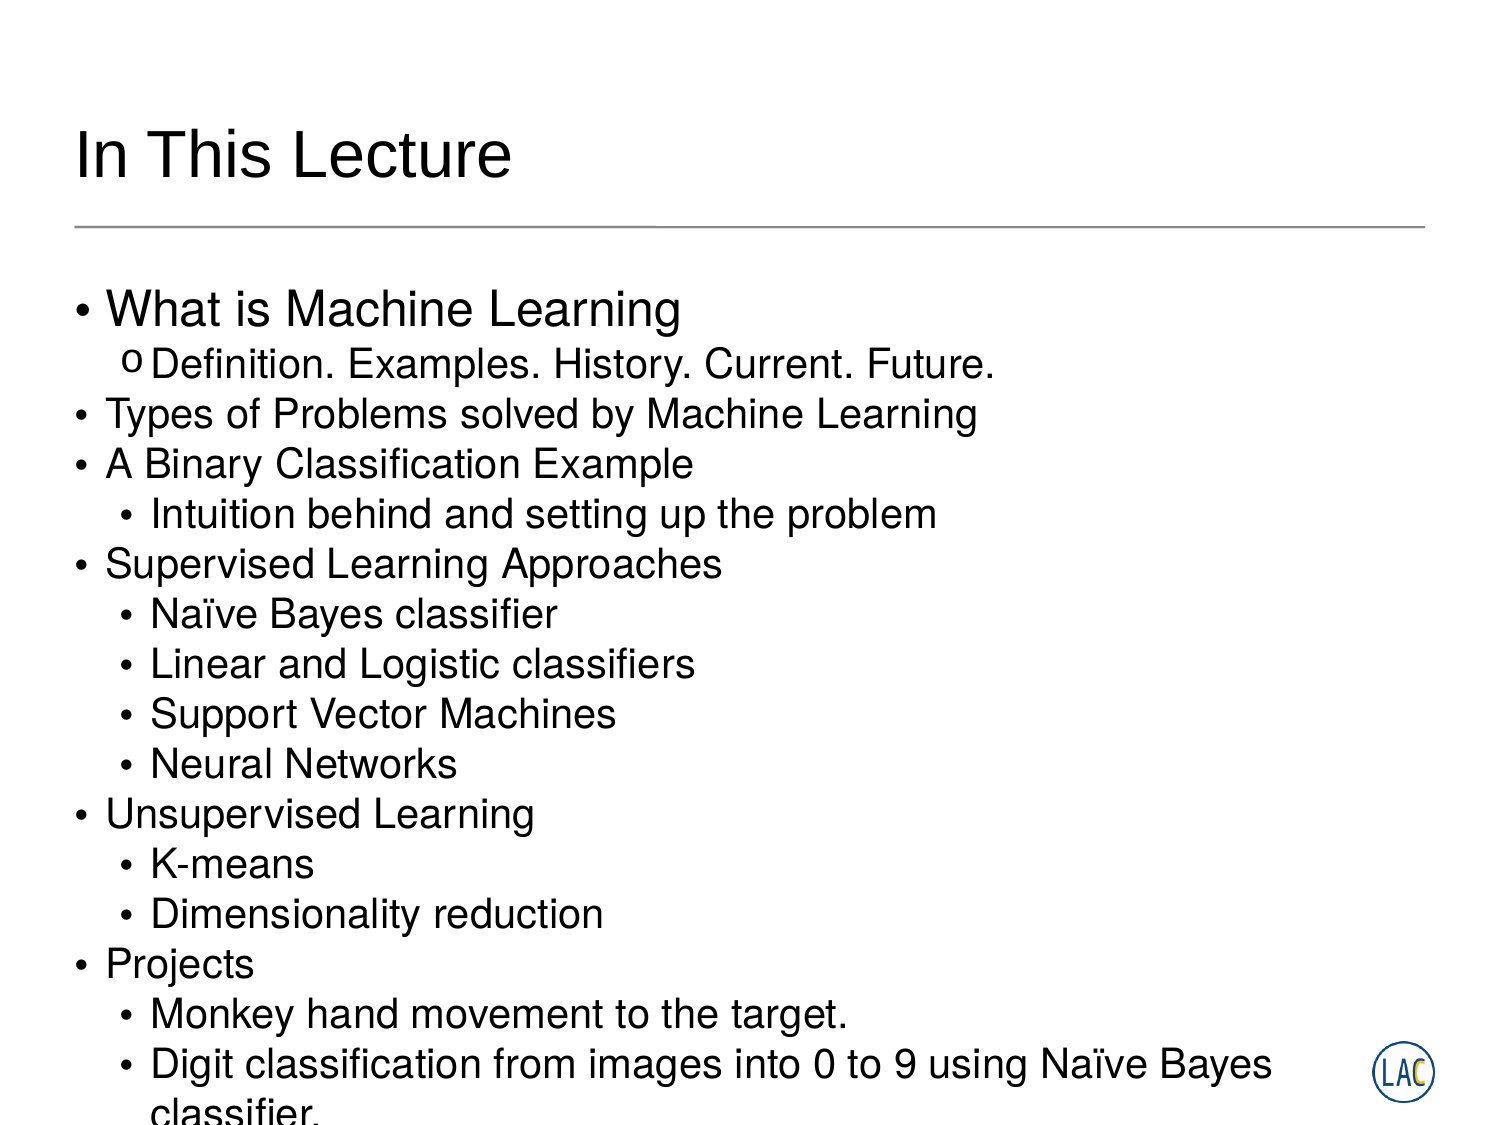

# In This Lecture
What is Machine Learning
Definition. Examples. History. Current. Future.
Types of Problems solved by Machine Learning
A Binary Classification Example
Intuition behind and setting up the problem
Supervised Learning Approaches
Naïve Bayes classifier
Linear and Logistic classifiers
Support Vector Machines
Neural Networks
Unsupervised Learning
K-means
Dimensionality reduction
Projects
Monkey hand movement to the target.
Digit classification from images into 0 to 9 using Naïve Bayes classifier.